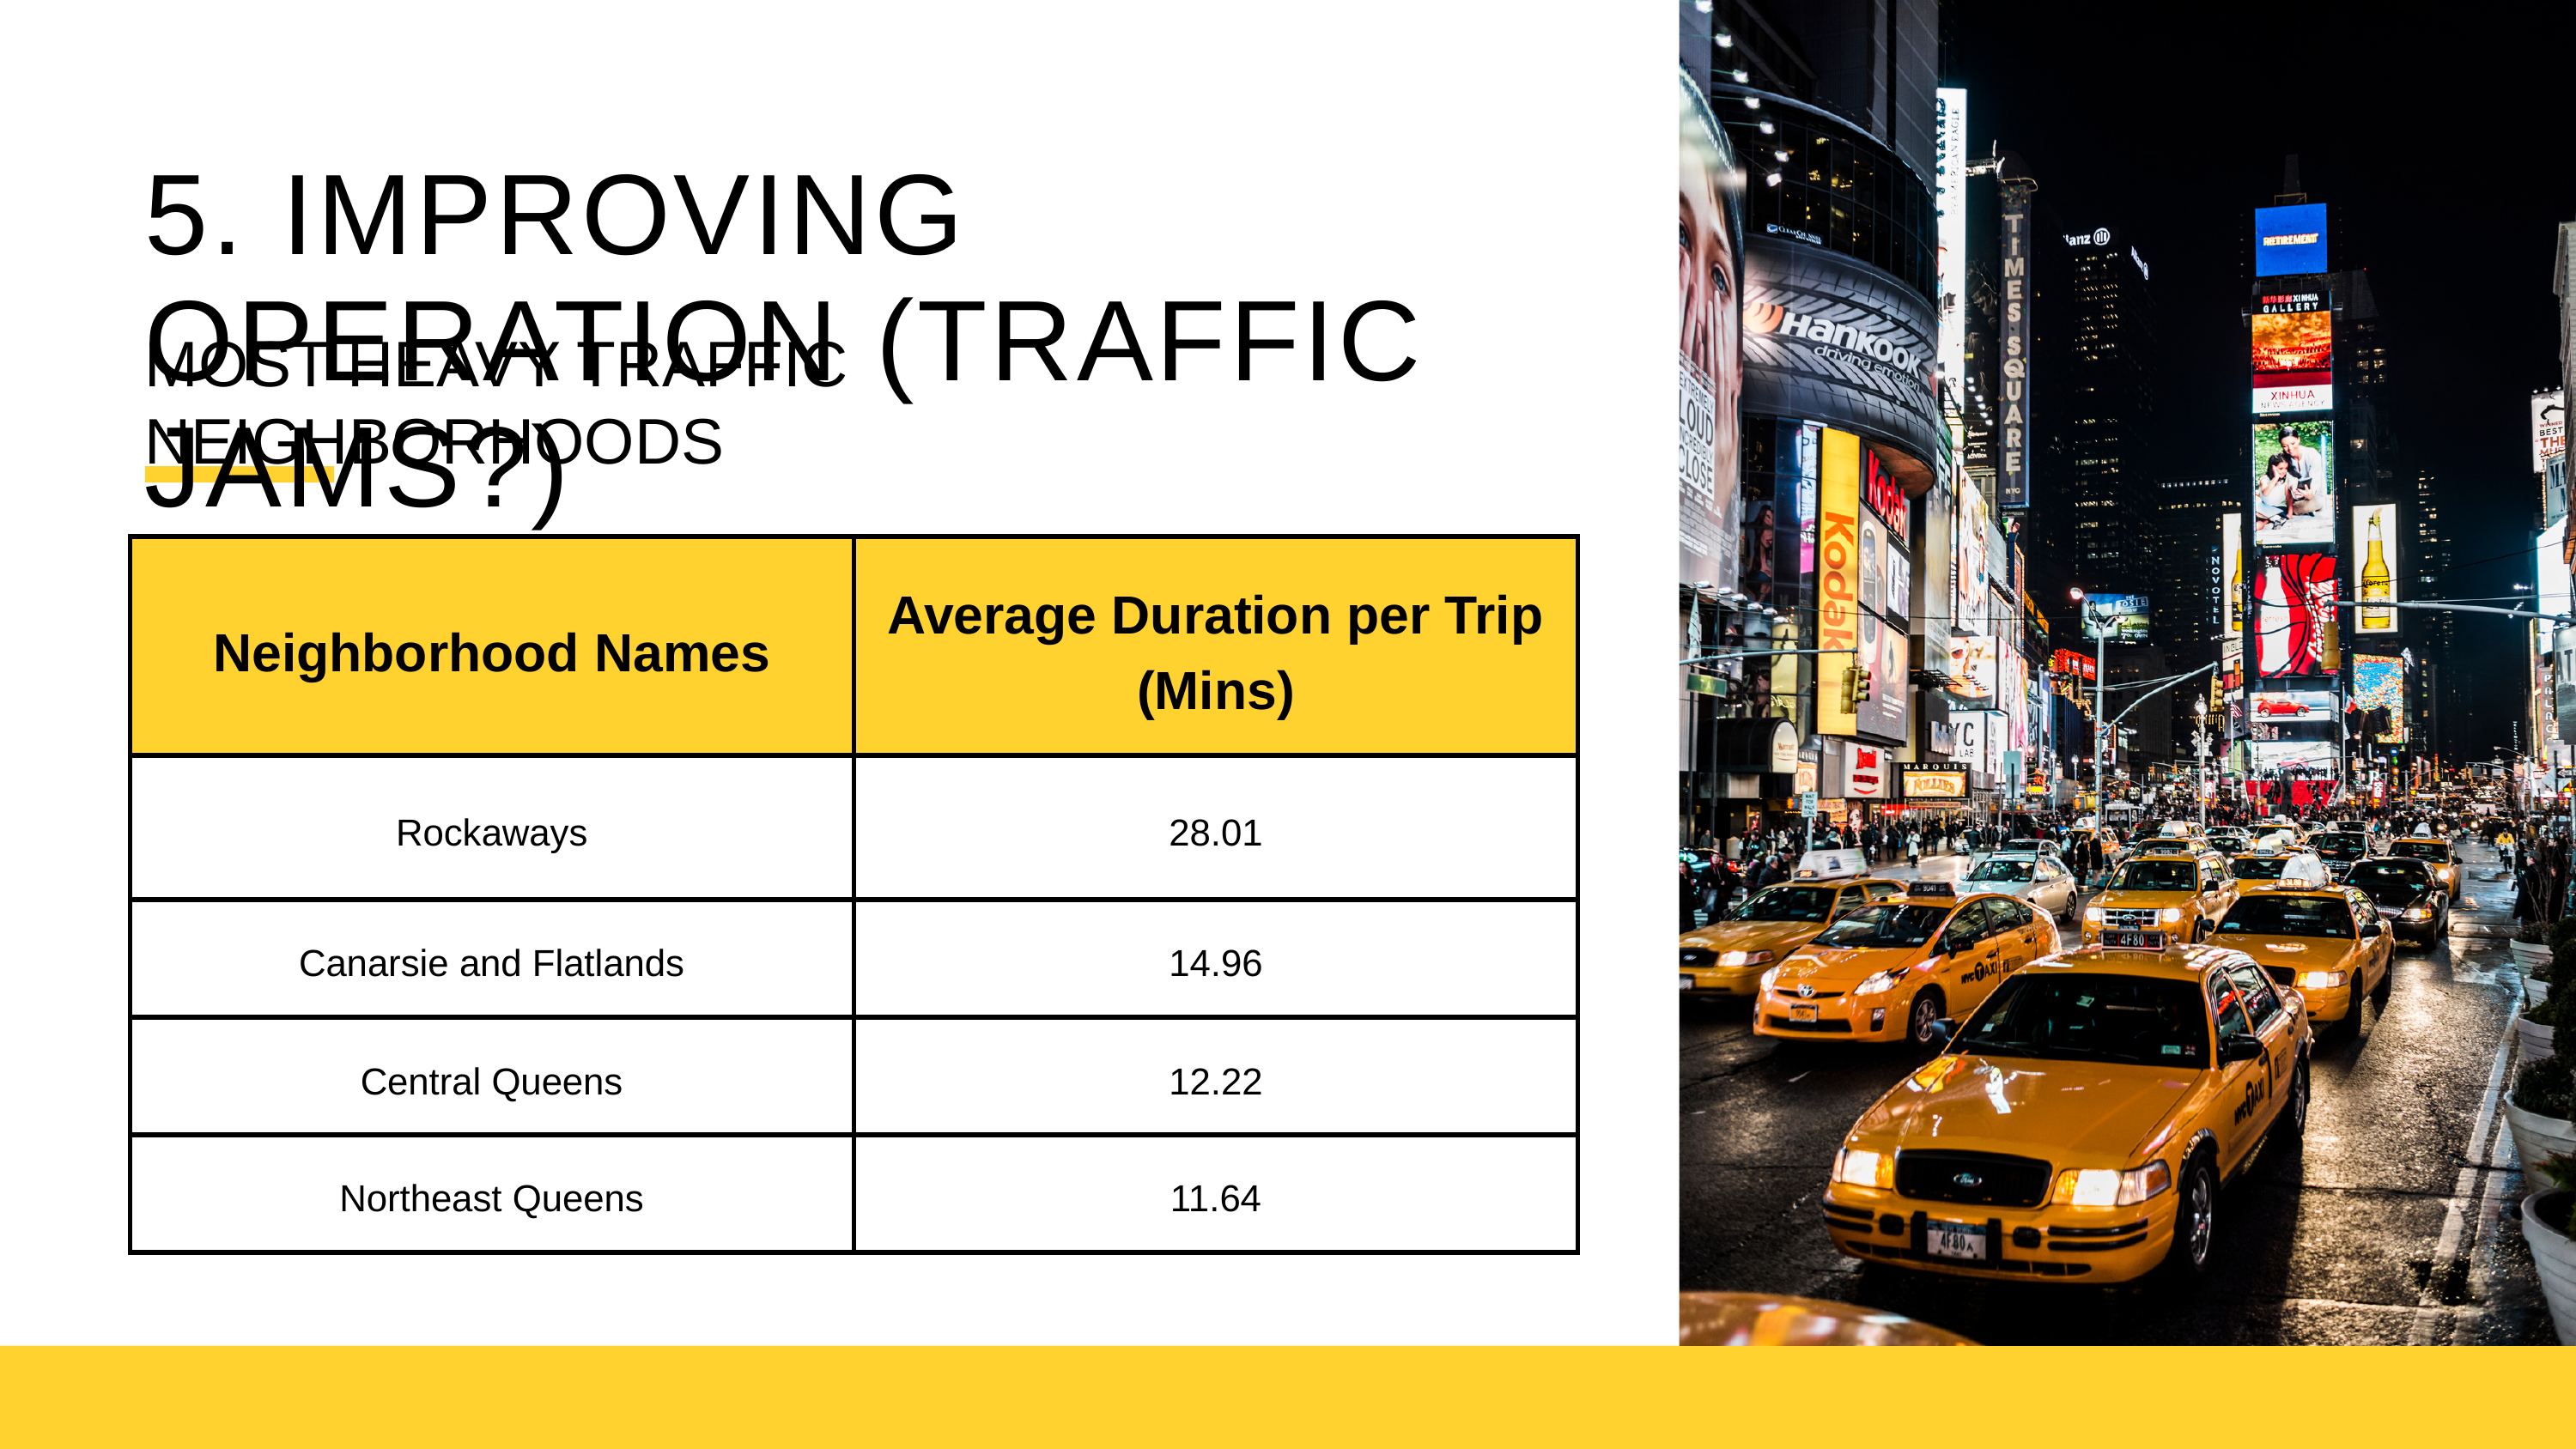

5. IMPROVING OPERATION (TRAFFIC JAMS?)
MOST HEAVY TRAFFIC NEIGHBORHOODS

| Neighborhood Names | Average Duration per Trip (Mins) |
| --- | --- |
| Rockaways | 28.01 |
| Canarsie and Flatlands | 14.96 |
| Central Queens | 12.22 |
| Northeast Queens | 11.64 |